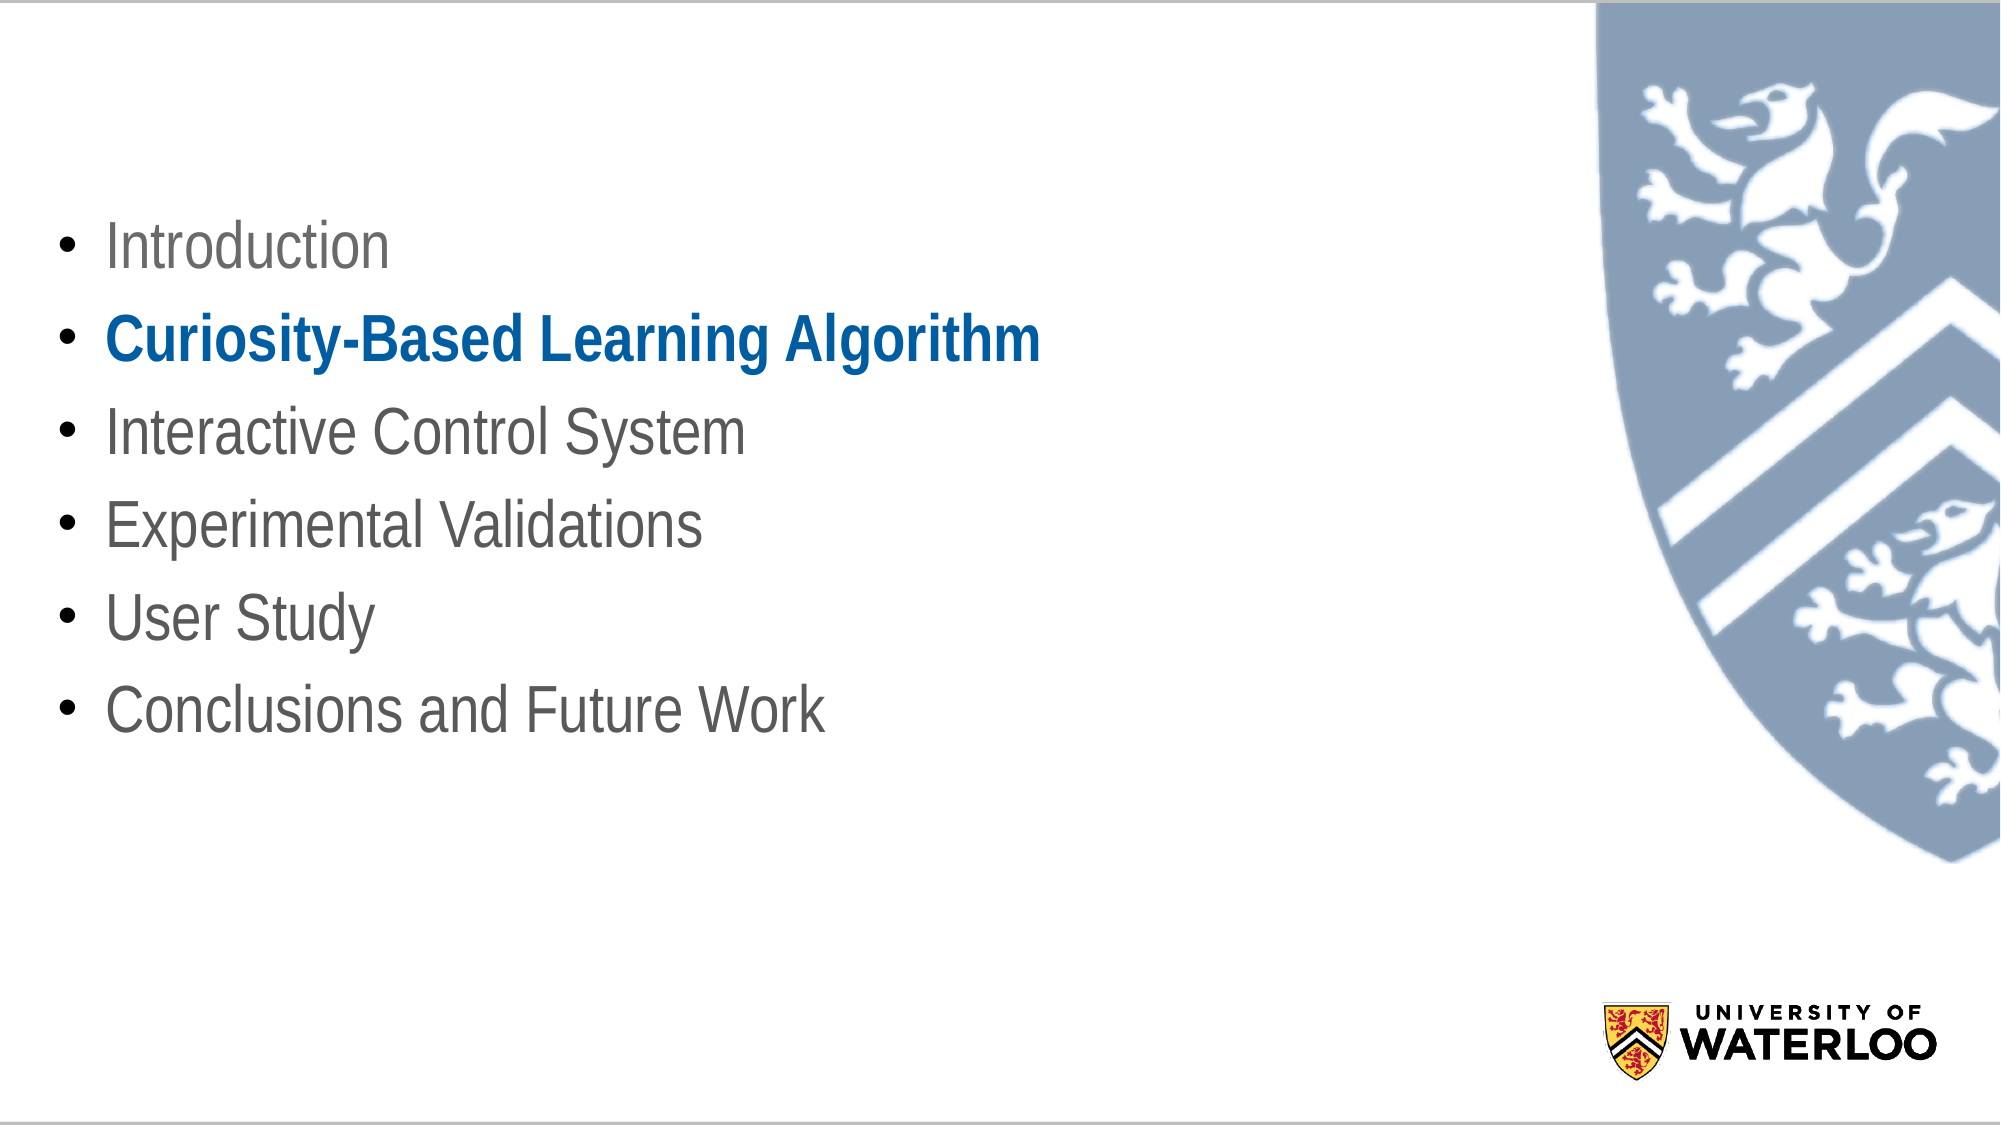

Introduction
Curiosity-Based Learning Algorithm
Interactive Control System
Experimental Validations
User Study
Conclusions and Future Work